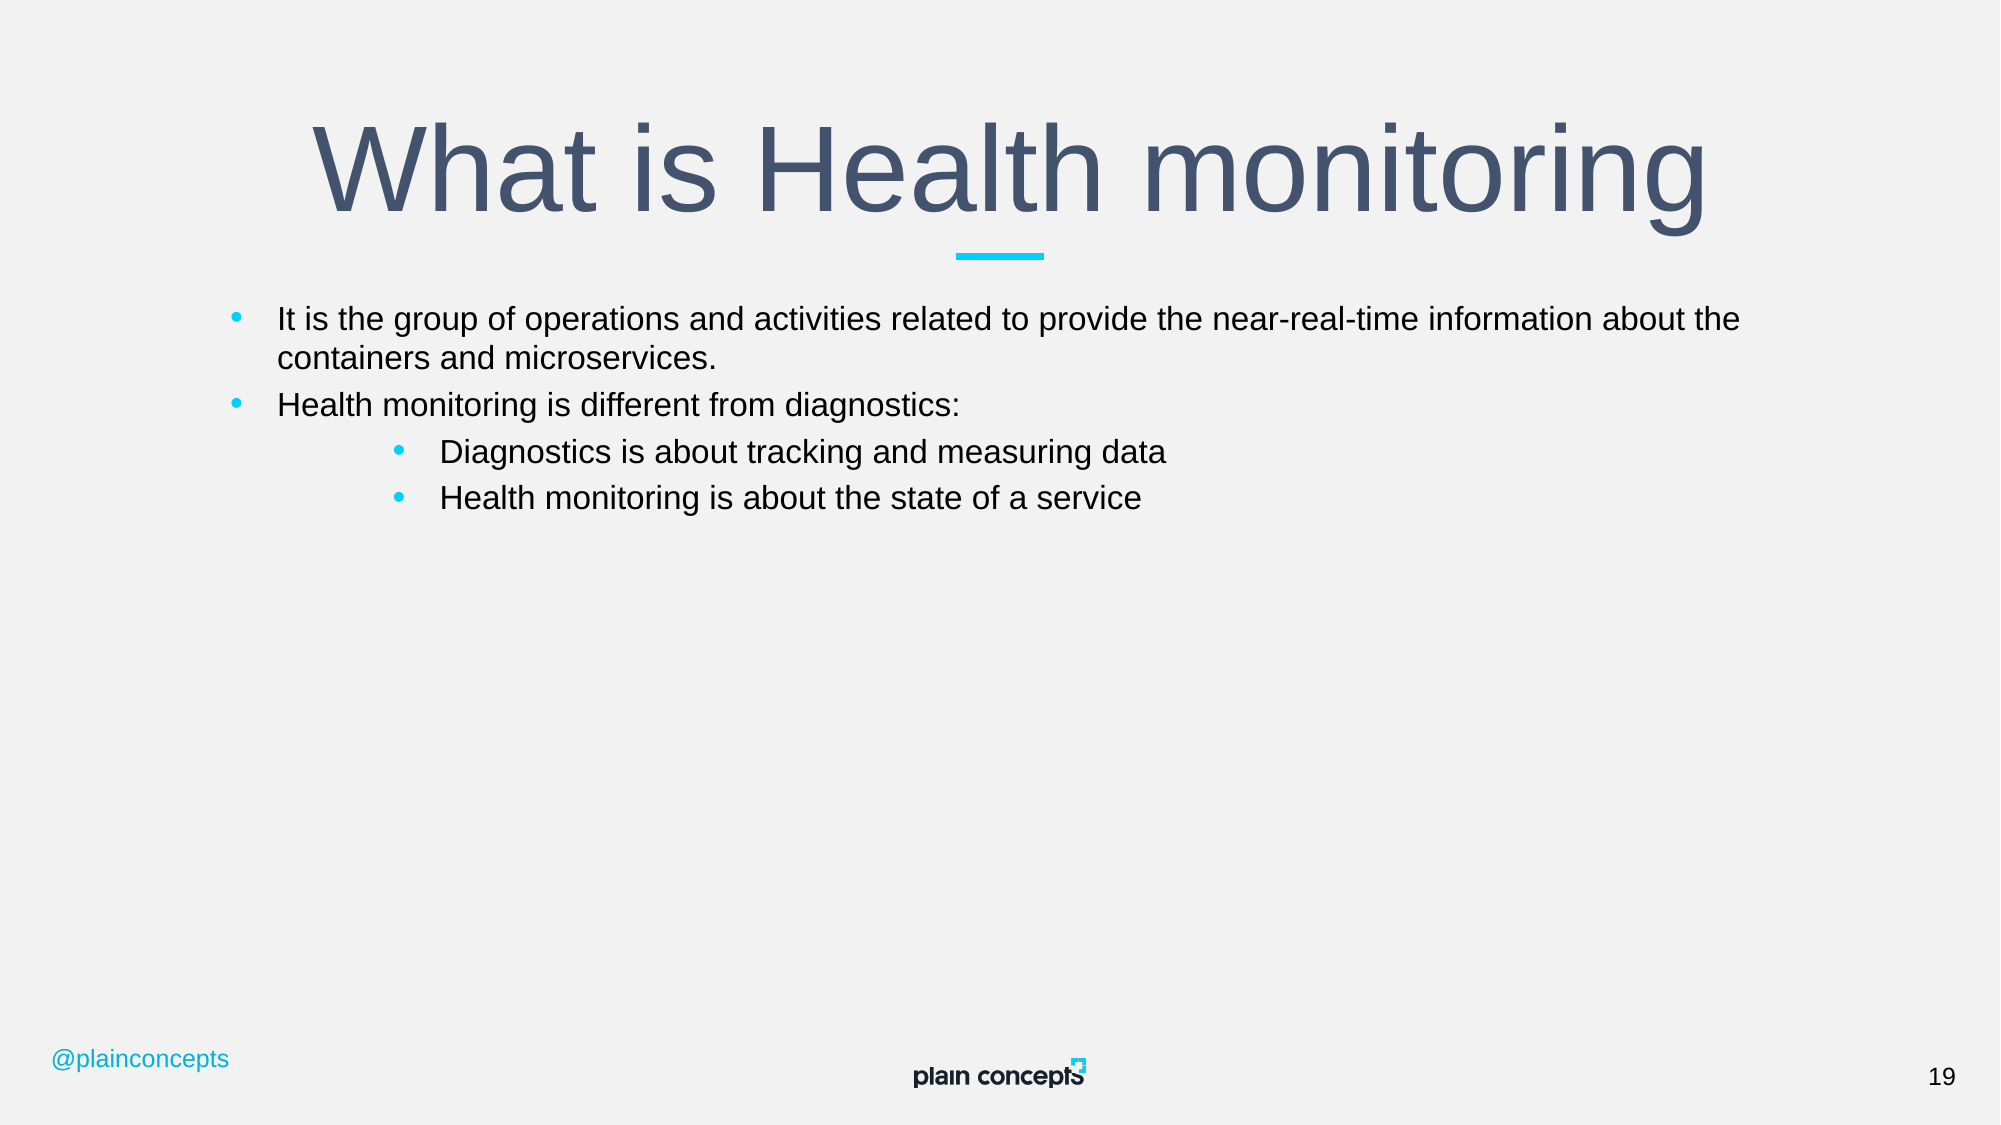

# What is Health monitoring
It is the group of operations and activities related to provide the near-real-time information about the containers and microservices.
Health monitoring is different from diagnostics:
Diagnostics is about tracking and measuring data
Health monitoring is about the state of a service
@plainconcepts

19